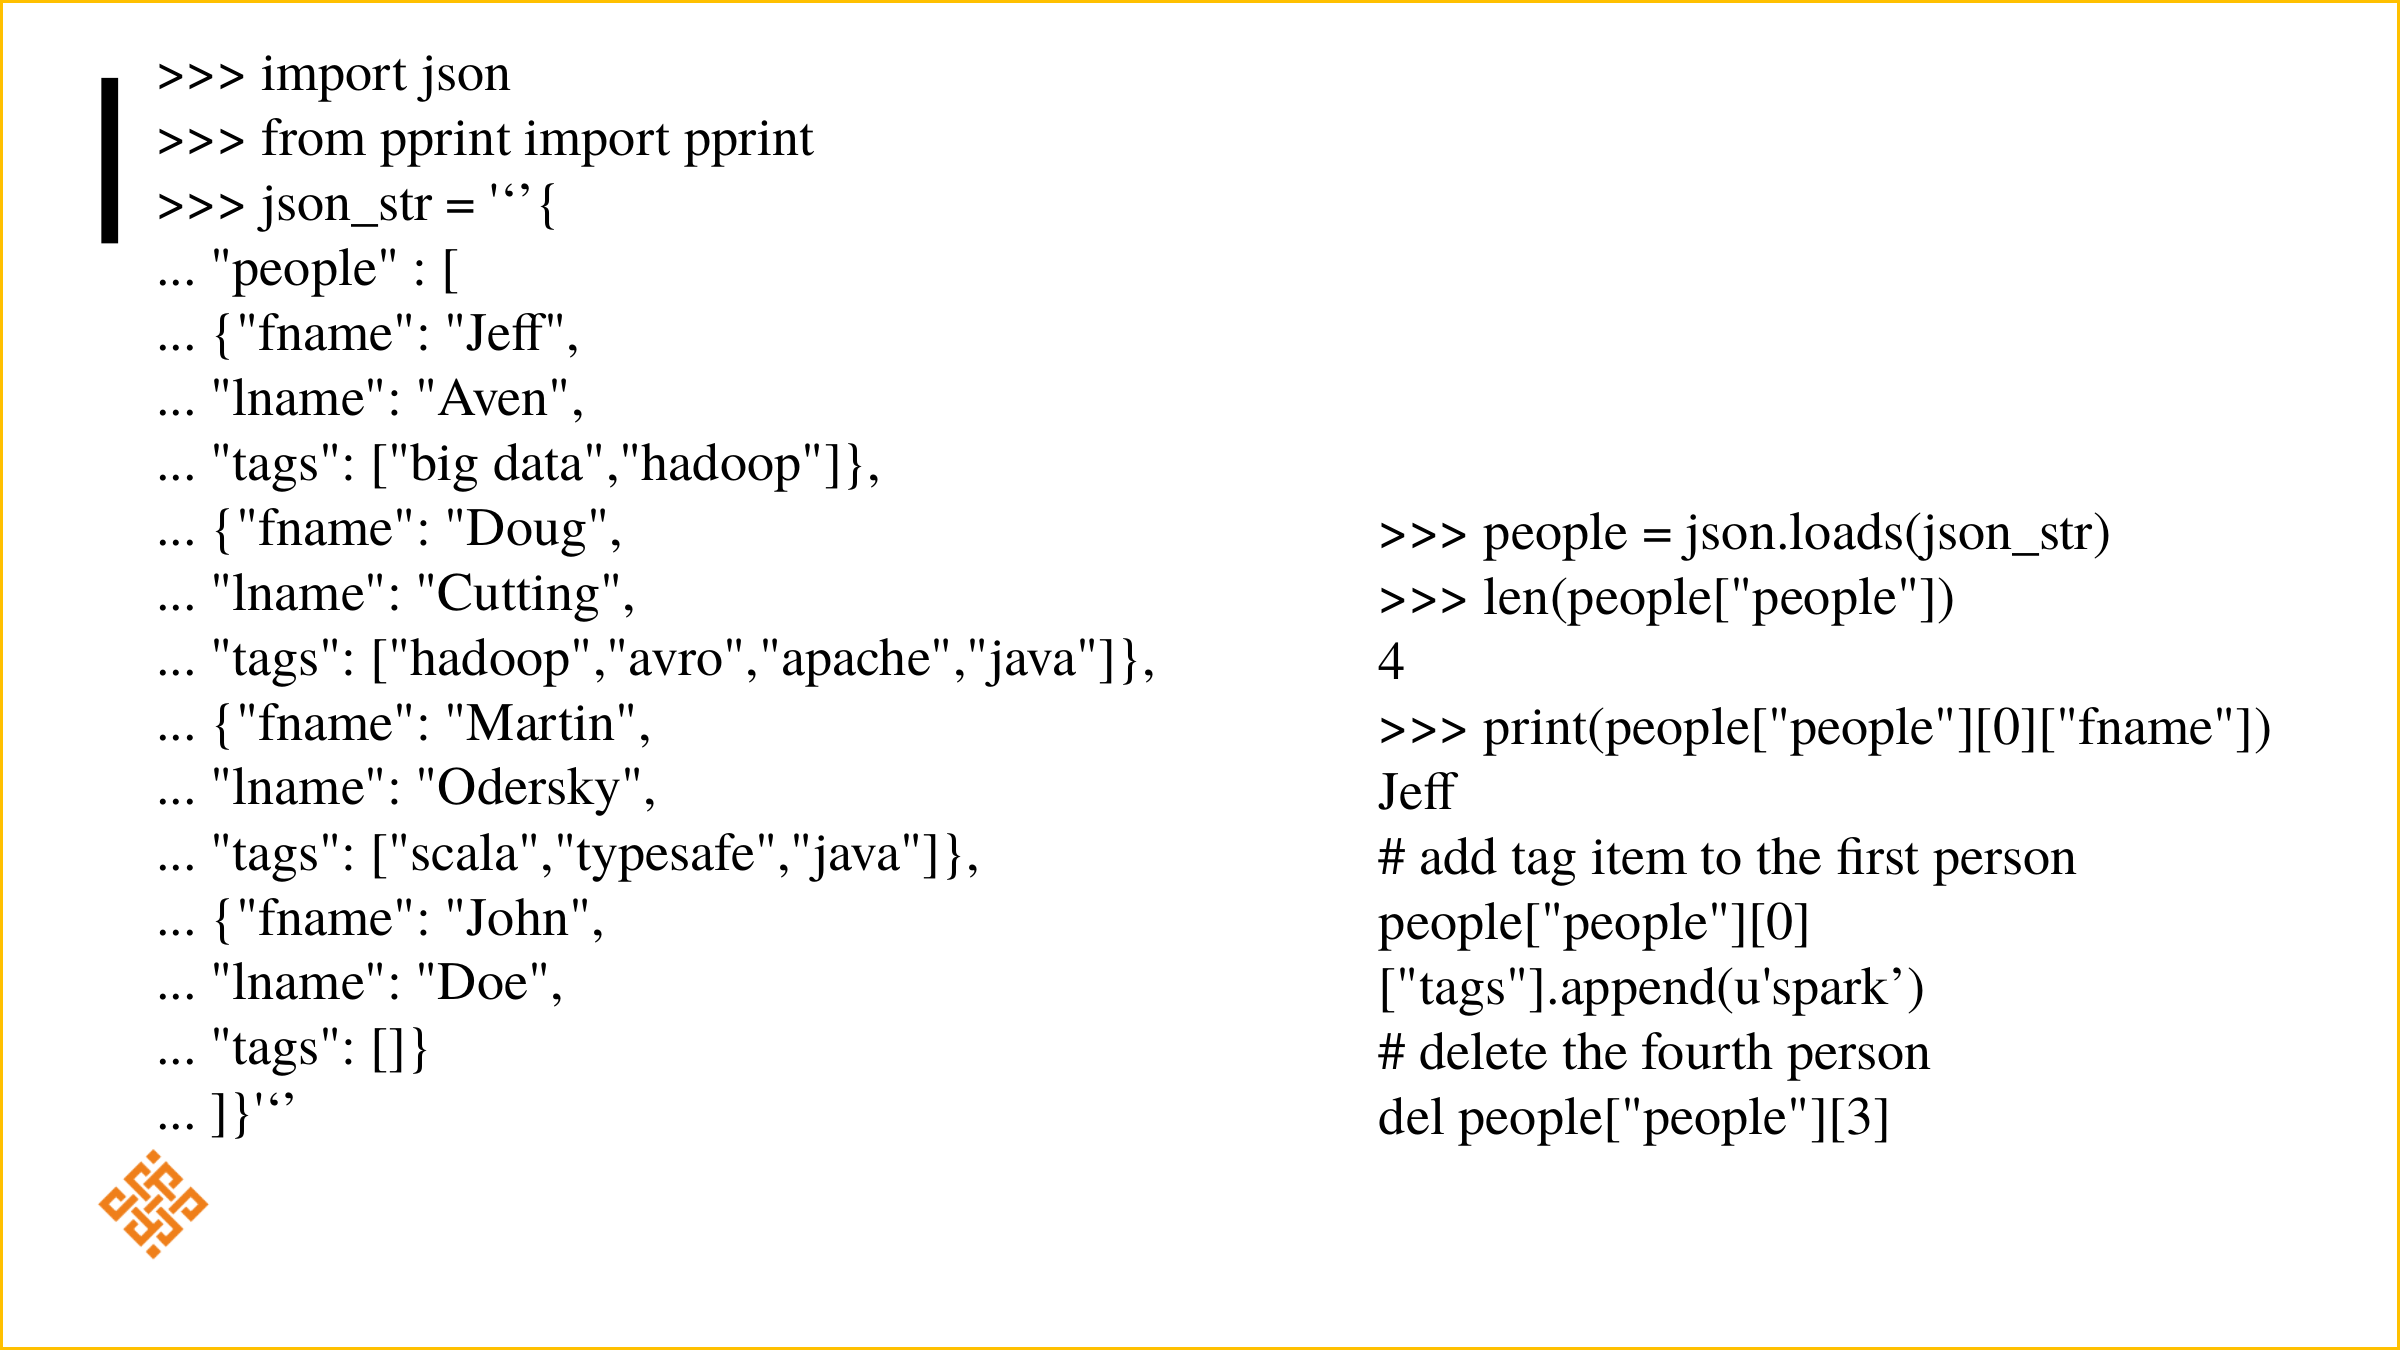

>>> import json
>>> from pprint import pprint
>>> json_str = '‘’{
... "people" : [
... {"fname": "Jeff",
... "lname": "Aven",
... "tags": ["big data","hadoop"]},
... {"fname": "Doug",
... "lname": "Cutting",
... "tags": ["hadoop","avro","apache","java"]},
... {"fname": "Martin",
... "lname": "Odersky",
... "tags": ["scala","typesafe","java"]},
... {"fname": "John",
... "lname": "Doe",
... "tags": []}
... ]}'‘’
>>> people = json.loads(json_str)
>>> len(people["people"])
4
>>> print(people["people"][0]["fname"]) Jeff
# add tag item to the first person people["people"][0]["tags"].append(u'spark’)
# delete the fourth person
del people["people"][3]